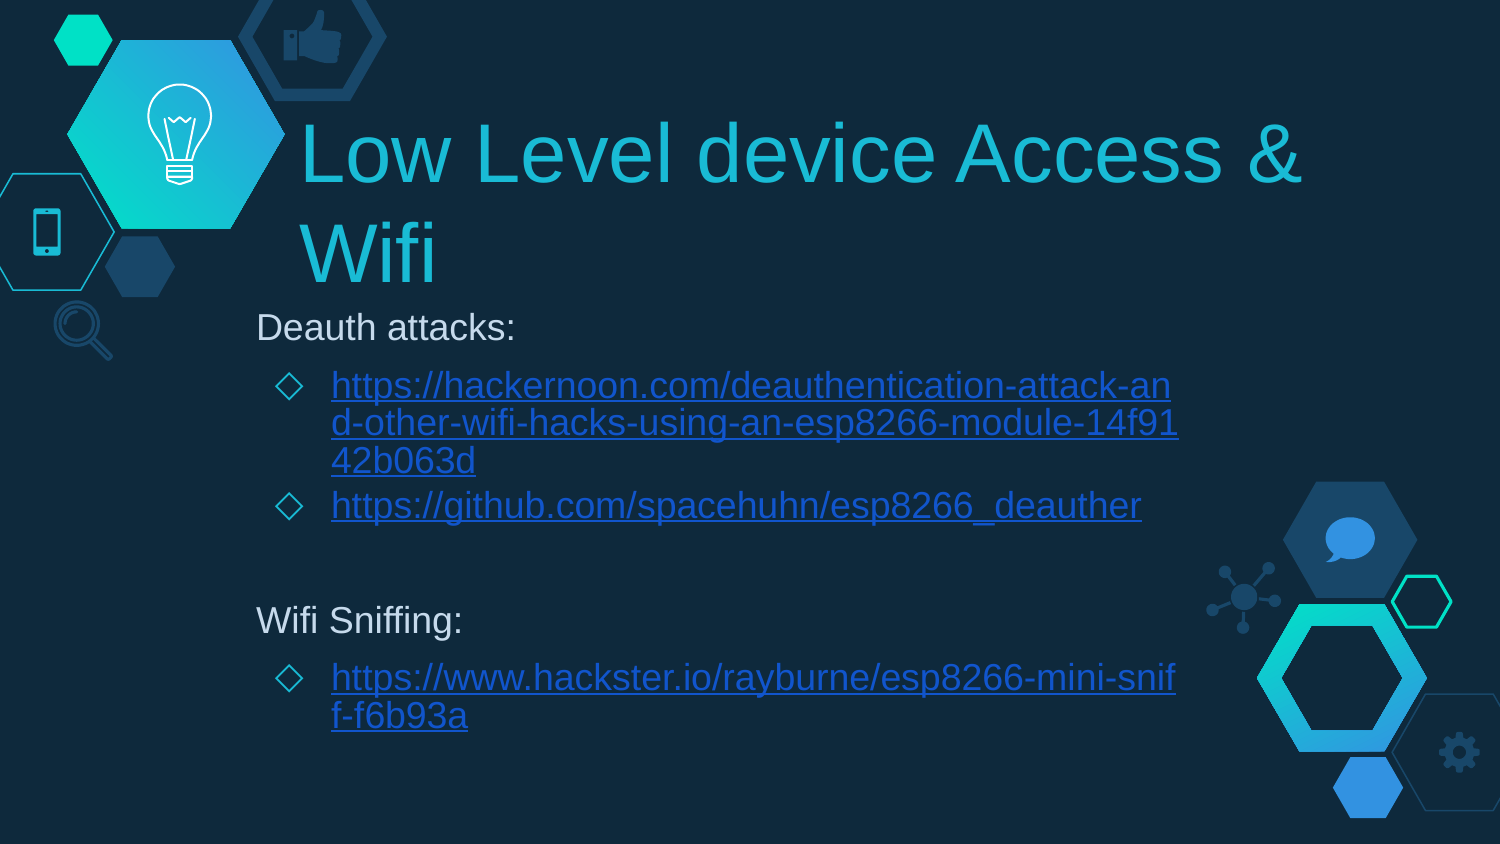

# Low Level device Access & Wifi

Deauth attacks:
https://hackernoon.com/deauthentication-attack-and-other-wifi-hacks-using-an-esp8266-module-14f9142b063d
https://github.com/spacehuhn/esp8266_deauther

Wifi Sniffing:
https://www.hackster.io/rayburne/esp8266-mini-sniff-f6b93a